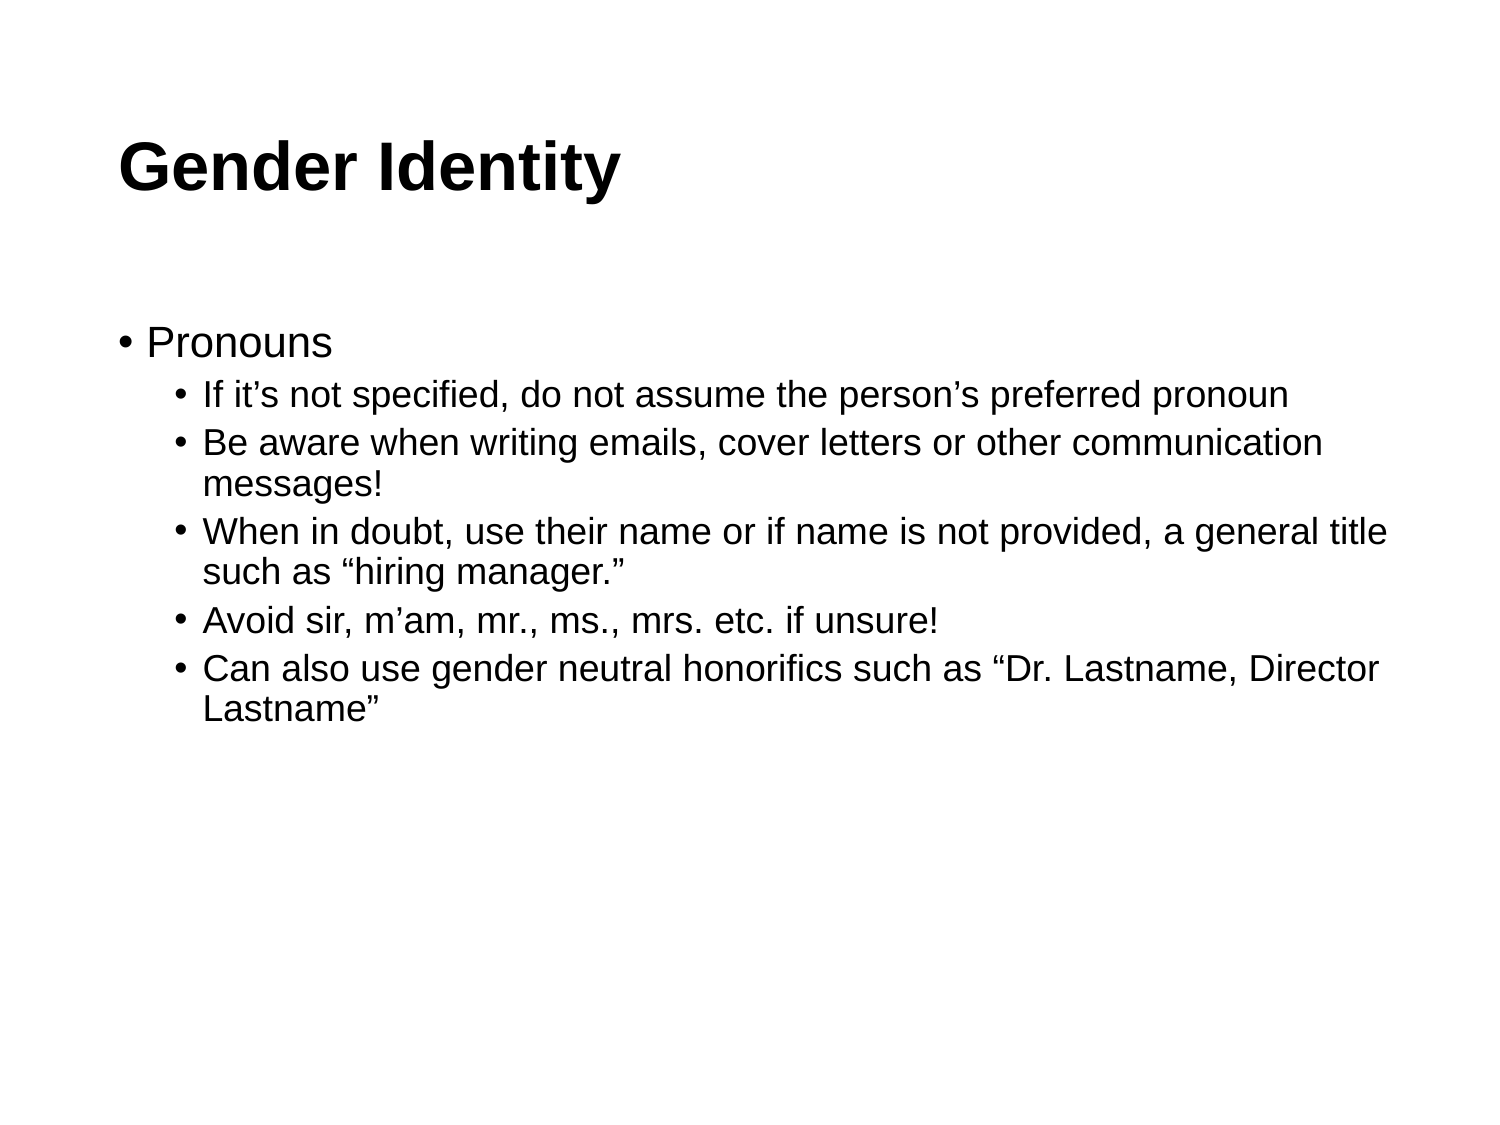

# Gender Identity
Pronouns
If it’s not specified, do not assume the person’s preferred pronoun
Be aware when writing emails, cover letters or other communication messages!
When in doubt, use their name or if name is not provided, a general title such as “hiring manager.”
Avoid sir, m’am, mr., ms., mrs. etc. if unsure!
Can also use gender neutral honorifics such as “Dr. Lastname, Director Lastname”